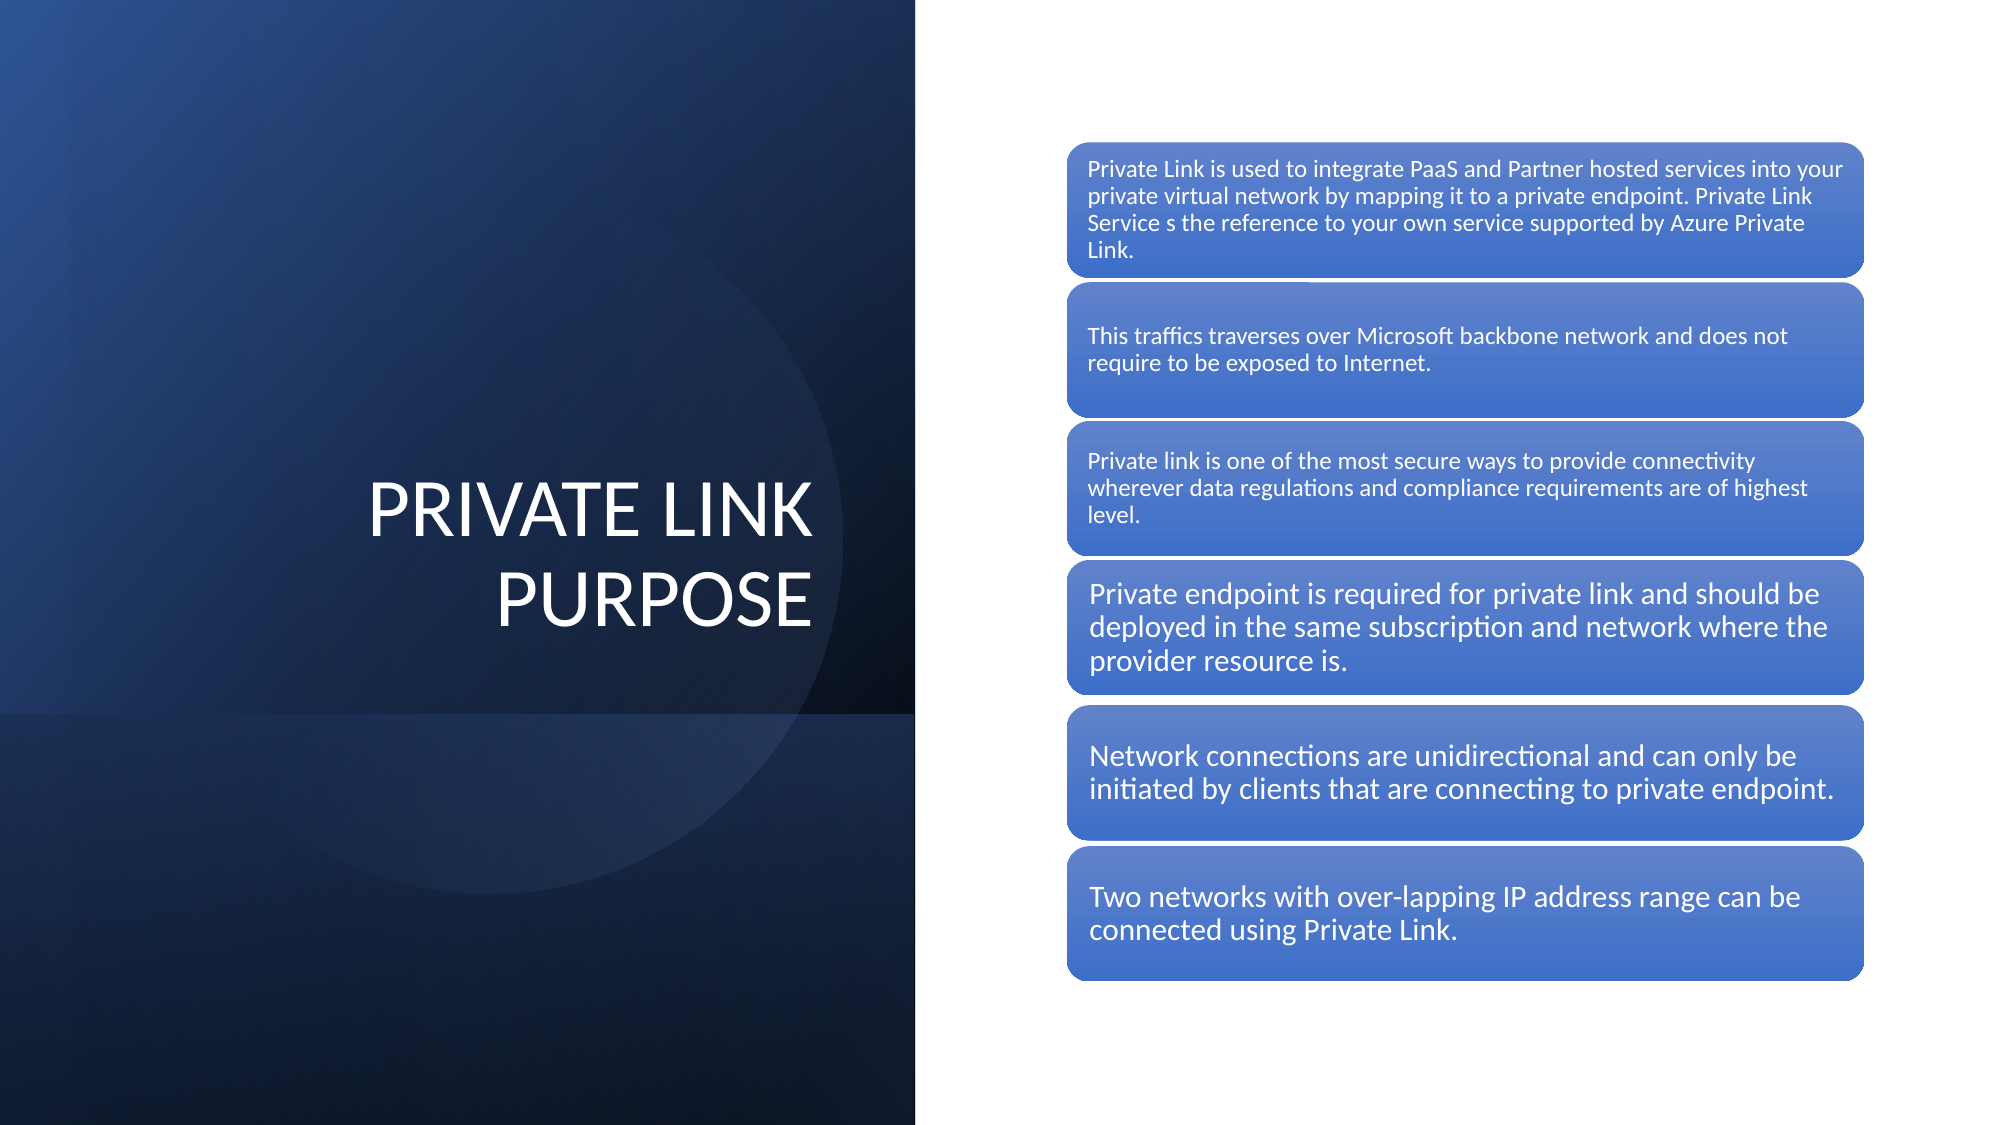

# PRIVATE LINK PURPOSE

Private Link is used to integrate PaaS and Partner hosted services into your private virtual network by mapping it to a private endpoint. Private Link Service s the reference to your own service supported by Azure Private Link.
This traffics traverses over Microsoft backbone network and does not require to be exposed to Internet.
Private link is one of the most secure ways to provide connectivity wherever data regulations and compliance requirements are of highest level.
Private endpoint is required for private link and should be deployed in the same subscription and network where the provider resource is.
Network connections are unidirectional and can only be initiated by clients that are connecting to private endpoint.
Two networks with over-lapping IP address range can be connected using Private Link.